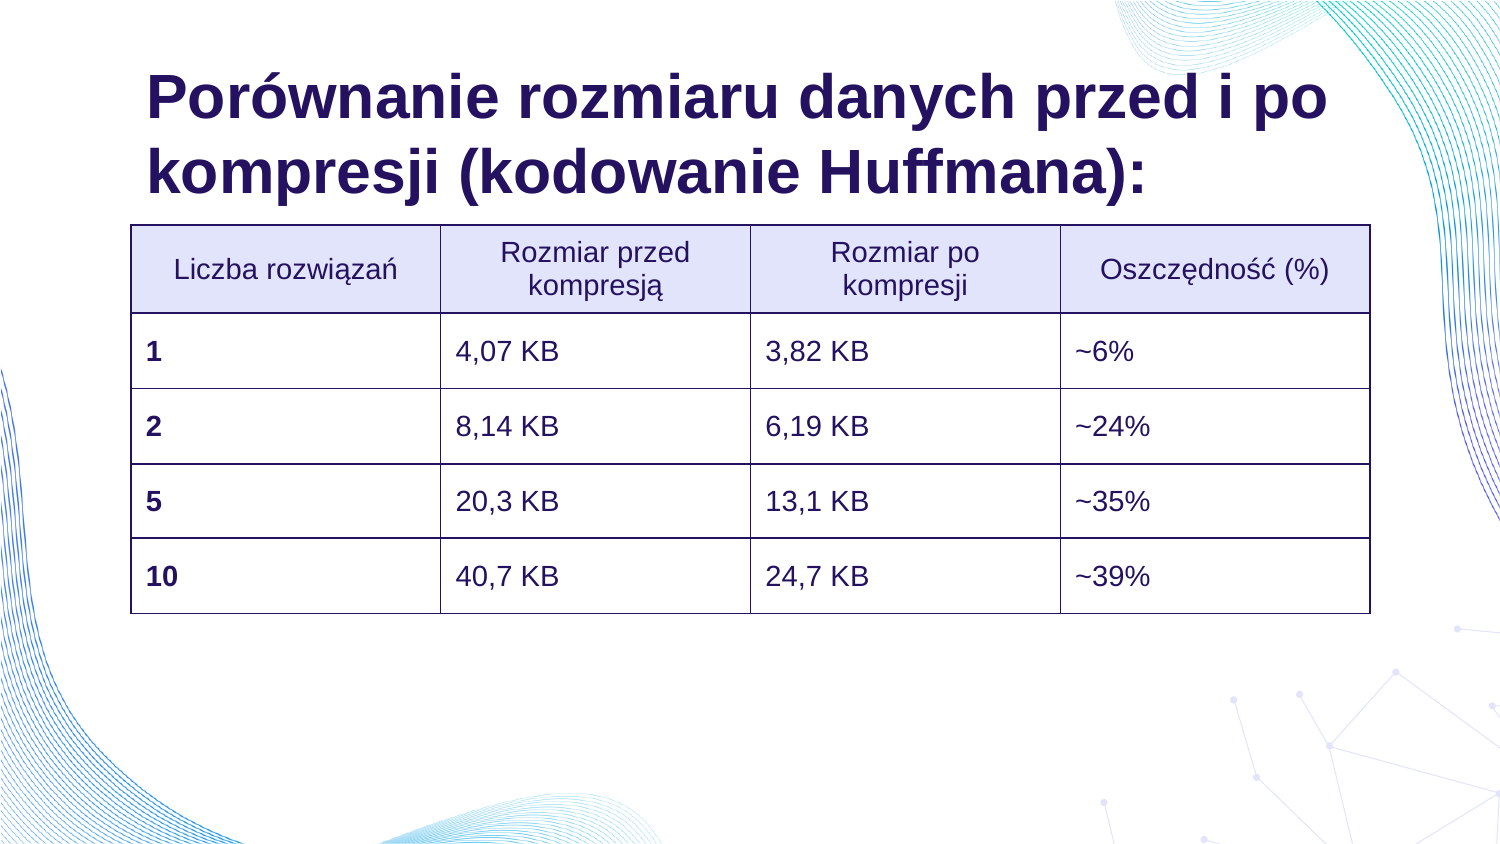

# Porównanie rozmiaru danych przed i po kompresji (kodowanie Huffmana):
| Liczba rozwiązań | Rozmiar przed kompresją | Rozmiar po kompresji | Oszczędność (%) |
| --- | --- | --- | --- |
| 1 | 4,07 KB | 3,82 KB | ~6% |
| 2 | 8,14 KB | 6,19 KB | ~24% |
| 5 | 20,3 KB | 13,1 KB | ~35% |
| 10 | 40,7 KB | 24,7 KB | ~39% |